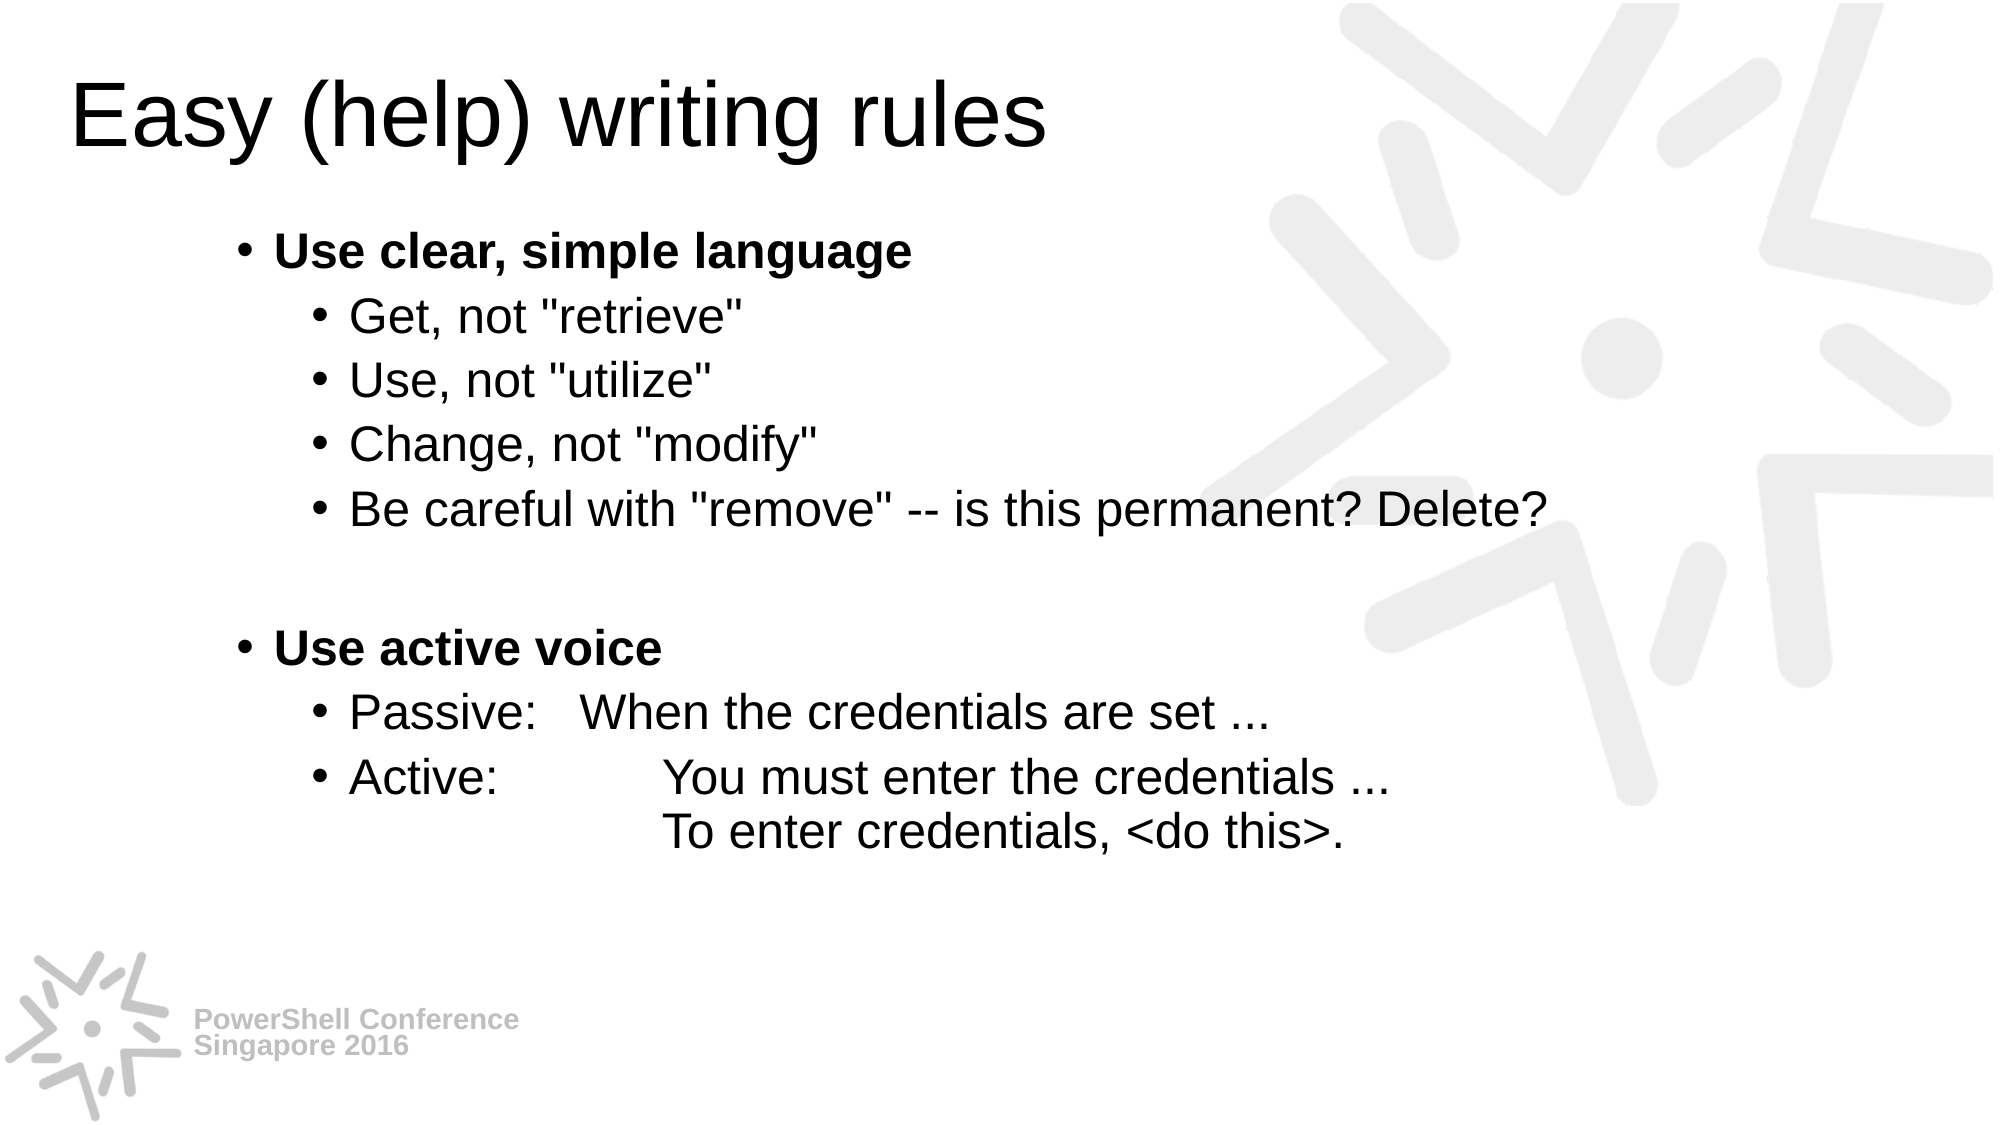

# Easy (help) writing rules
Use clear, simple language
Get, not "retrieve"
Use, not "utilize"
Change, not "modify"
Be careful with "remove" -- is this permanent? Delete?

Use active voice
Passive:   When the credentials are set ...
Active:	 You must enter the credentials ...
		 To enter credentials, <do this>.